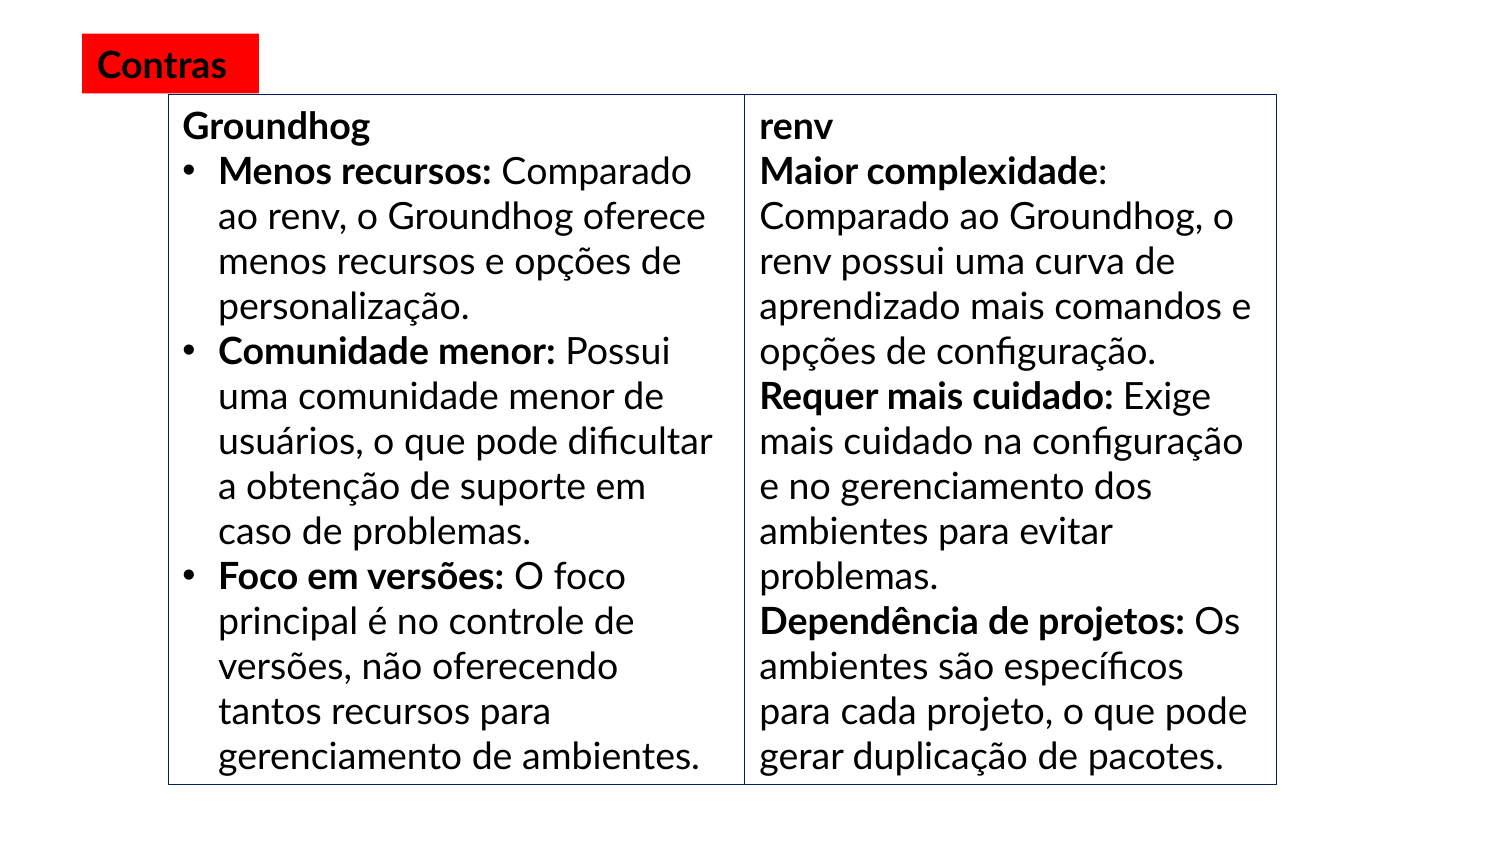

Contras
renv
Maior complexidade: Comparado ao Groundhog, o renv possui uma curva de aprendizado mais comandos e opções de configuração.
Requer mais cuidado: Exige mais cuidado na configuração e no gerenciamento dos ambientes para evitar problemas.
Dependência de projetos: Os ambientes são específicos para cada projeto, o que pode gerar duplicação de pacotes.
Groundhog
Menos recursos: Comparado ao renv, o Groundhog oferece menos recursos e opções de personalização.
Comunidade menor: Possui uma comunidade menor de usuários, o que pode dificultar a obtenção de suporte em caso de problemas.
Foco em versões: O foco principal é no controle de versões, não oferecendo tantos recursos para gerenciamento de ambientes.